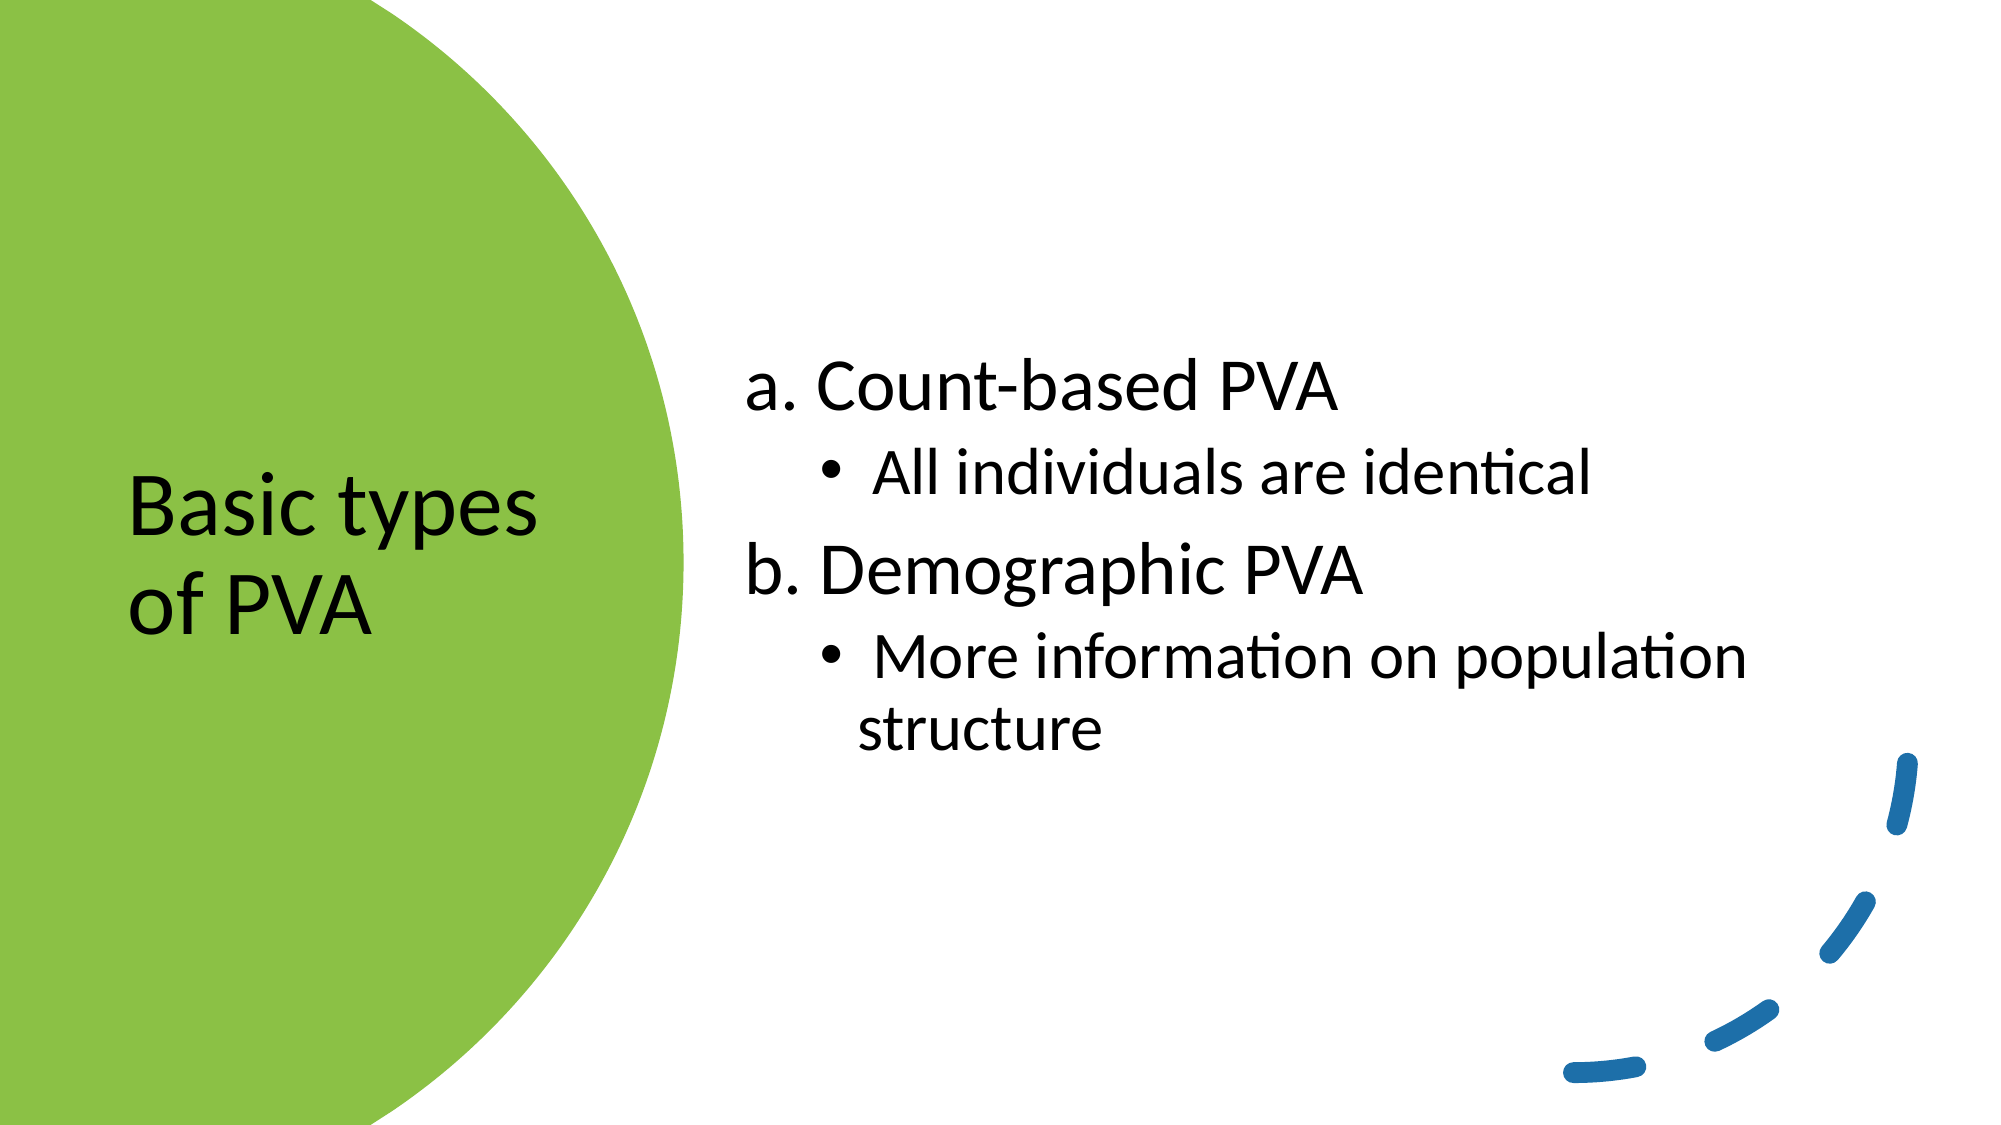

a. Count-based PVA
 All individuals are identical
b. Demographic PVA
 More information on population structure
# Basic types of PVA

10